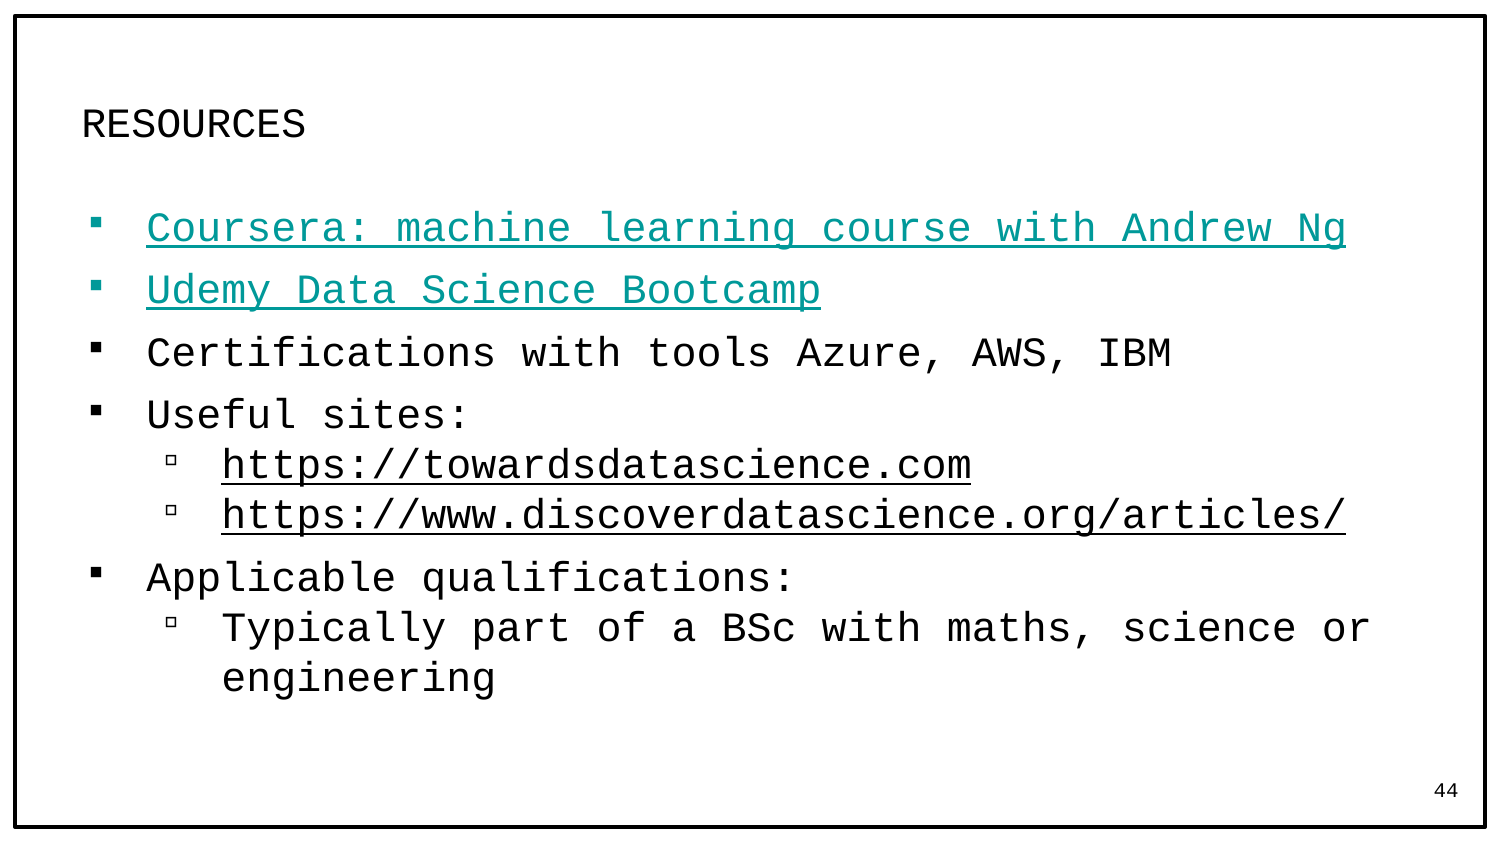

# RESOURCES
Coursera: machine learning course with Andrew Ng
Udemy Data Science Bootcamp
Certifications with tools Azure, AWS, IBM
Useful sites:
https://towardsdatascience.com
https://www.discoverdatascience.org/articles/
Applicable qualifications:
Typically part of a BSc with maths, science or engineering

44